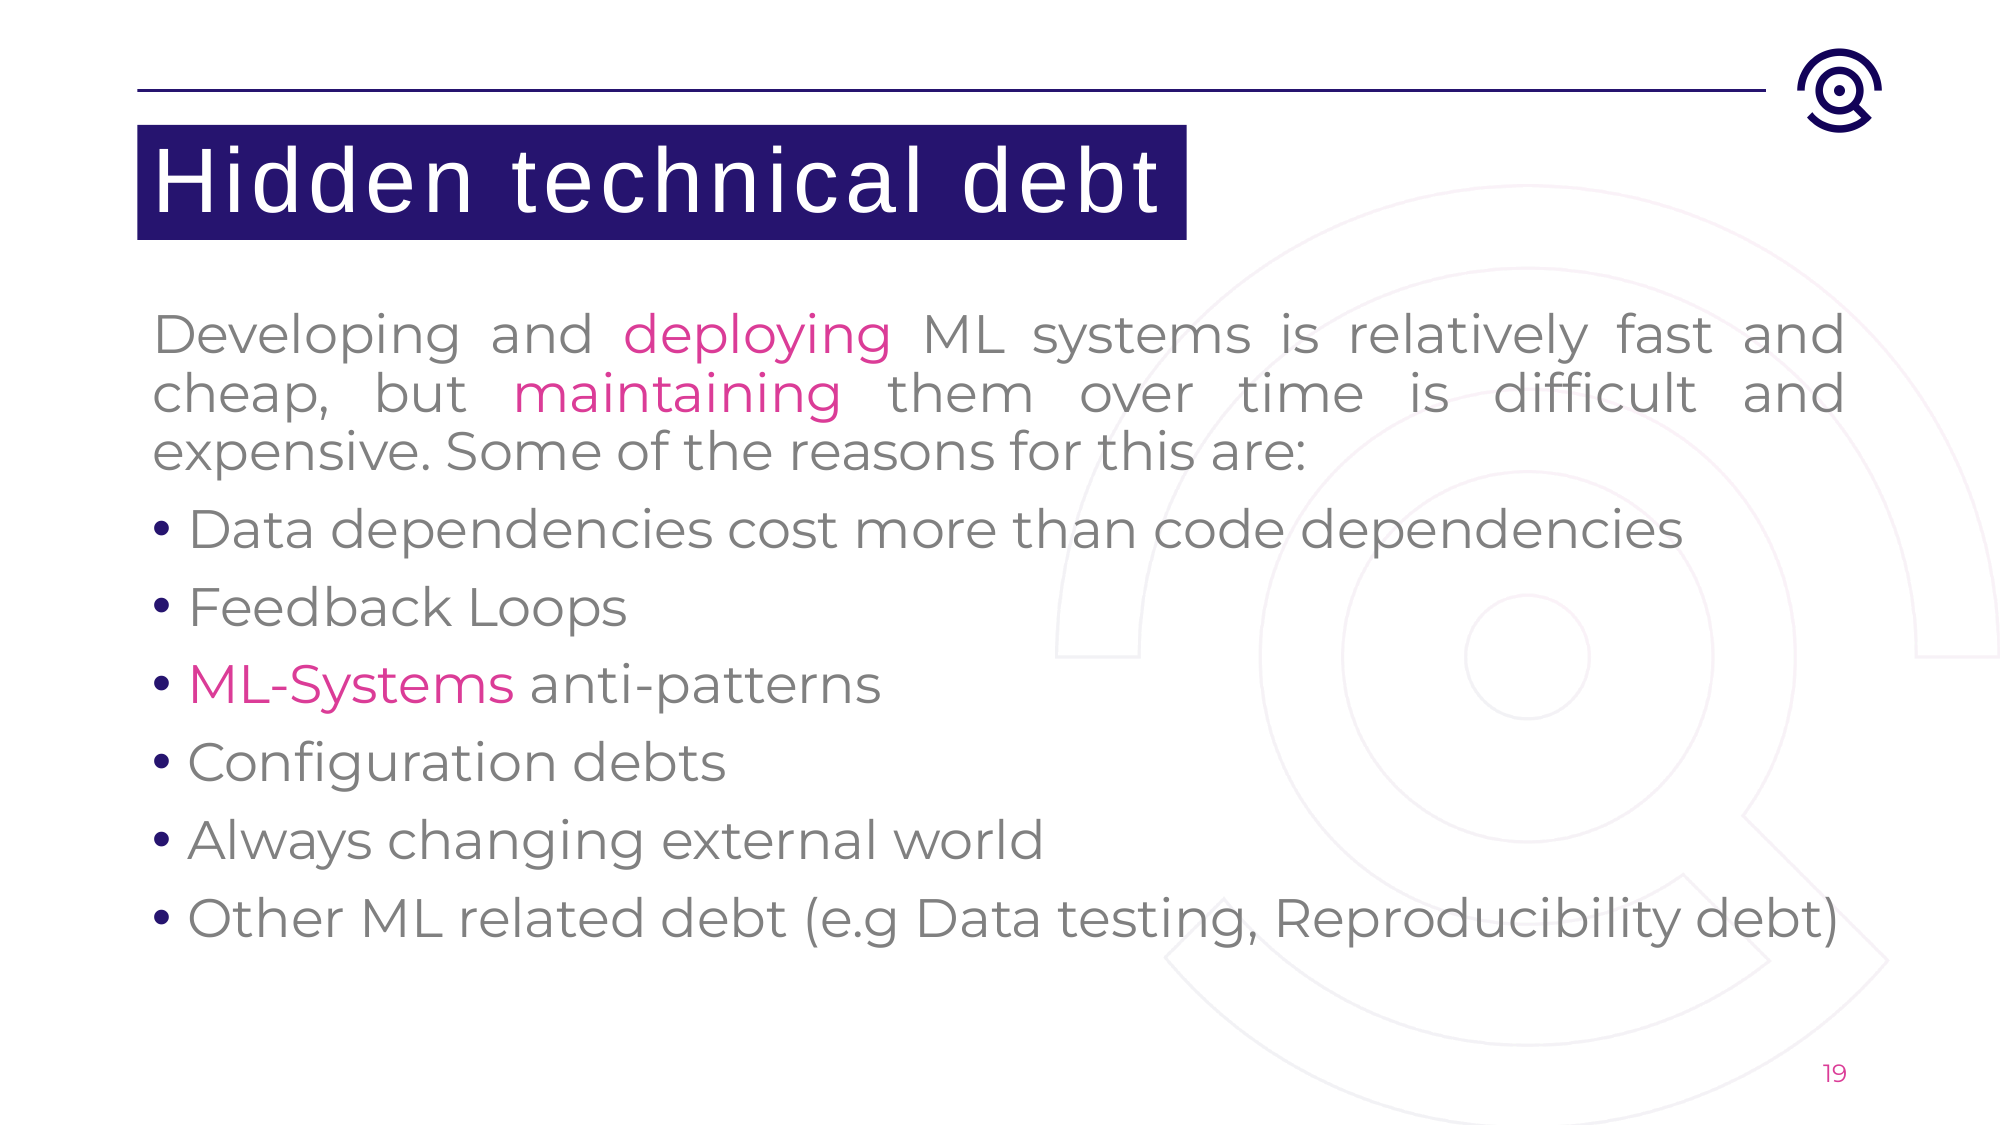

# Hidden technical debt
Developing and deploying ML systems is relatively fast and cheap, but maintaining them over time is difficult and expensive. Some of the reasons for this are:
Data dependencies cost more than code dependencies
Feedback Loops
ML-Systems anti-patterns
Configuration debts
Always changing external world
Other ML related debt (e.g Data testing, Reproducibility debt)
19